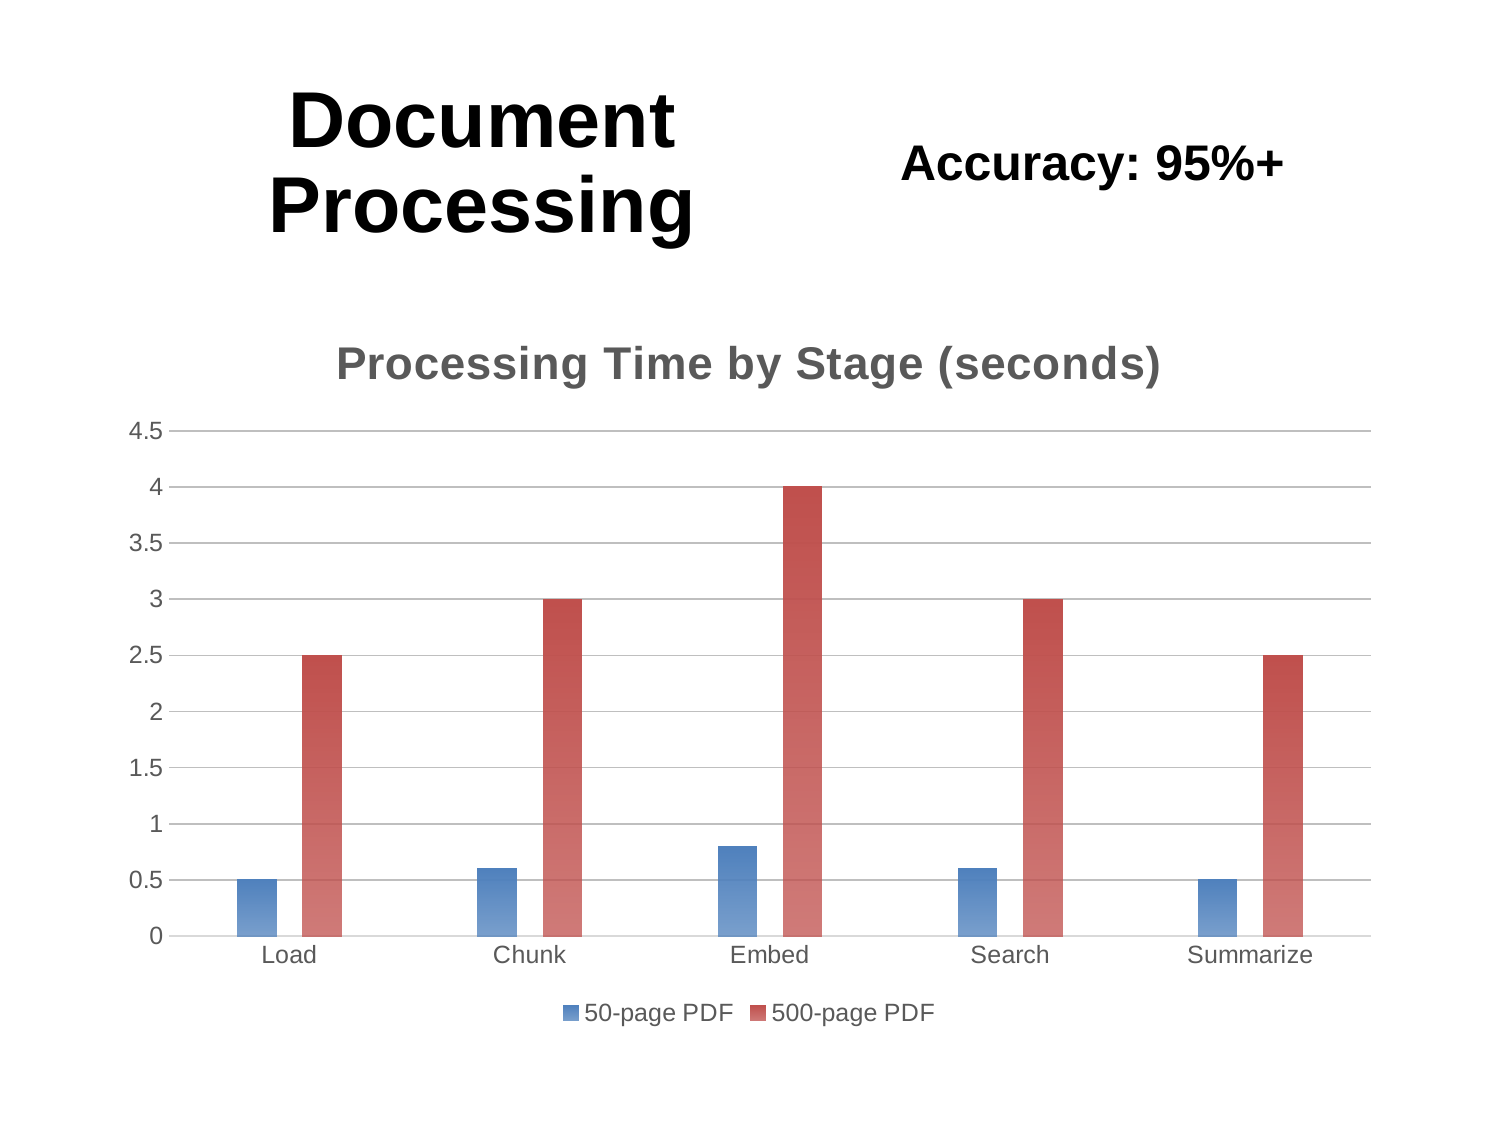

Document Processing
Accuracy: 95%+

### Chart: Processing Time by Stage (seconds)

| Category | 50-page PDF | 500-page PDF |
|---|---|---|
| Load | 0.5 | 2.5 |
| Chunk | 0.6 | 3.0 |
| Embed | 0.8 | 4.0 |
| Search | 0.6 | 3.0 |
| Summarize | 0.5 | 2.5 |